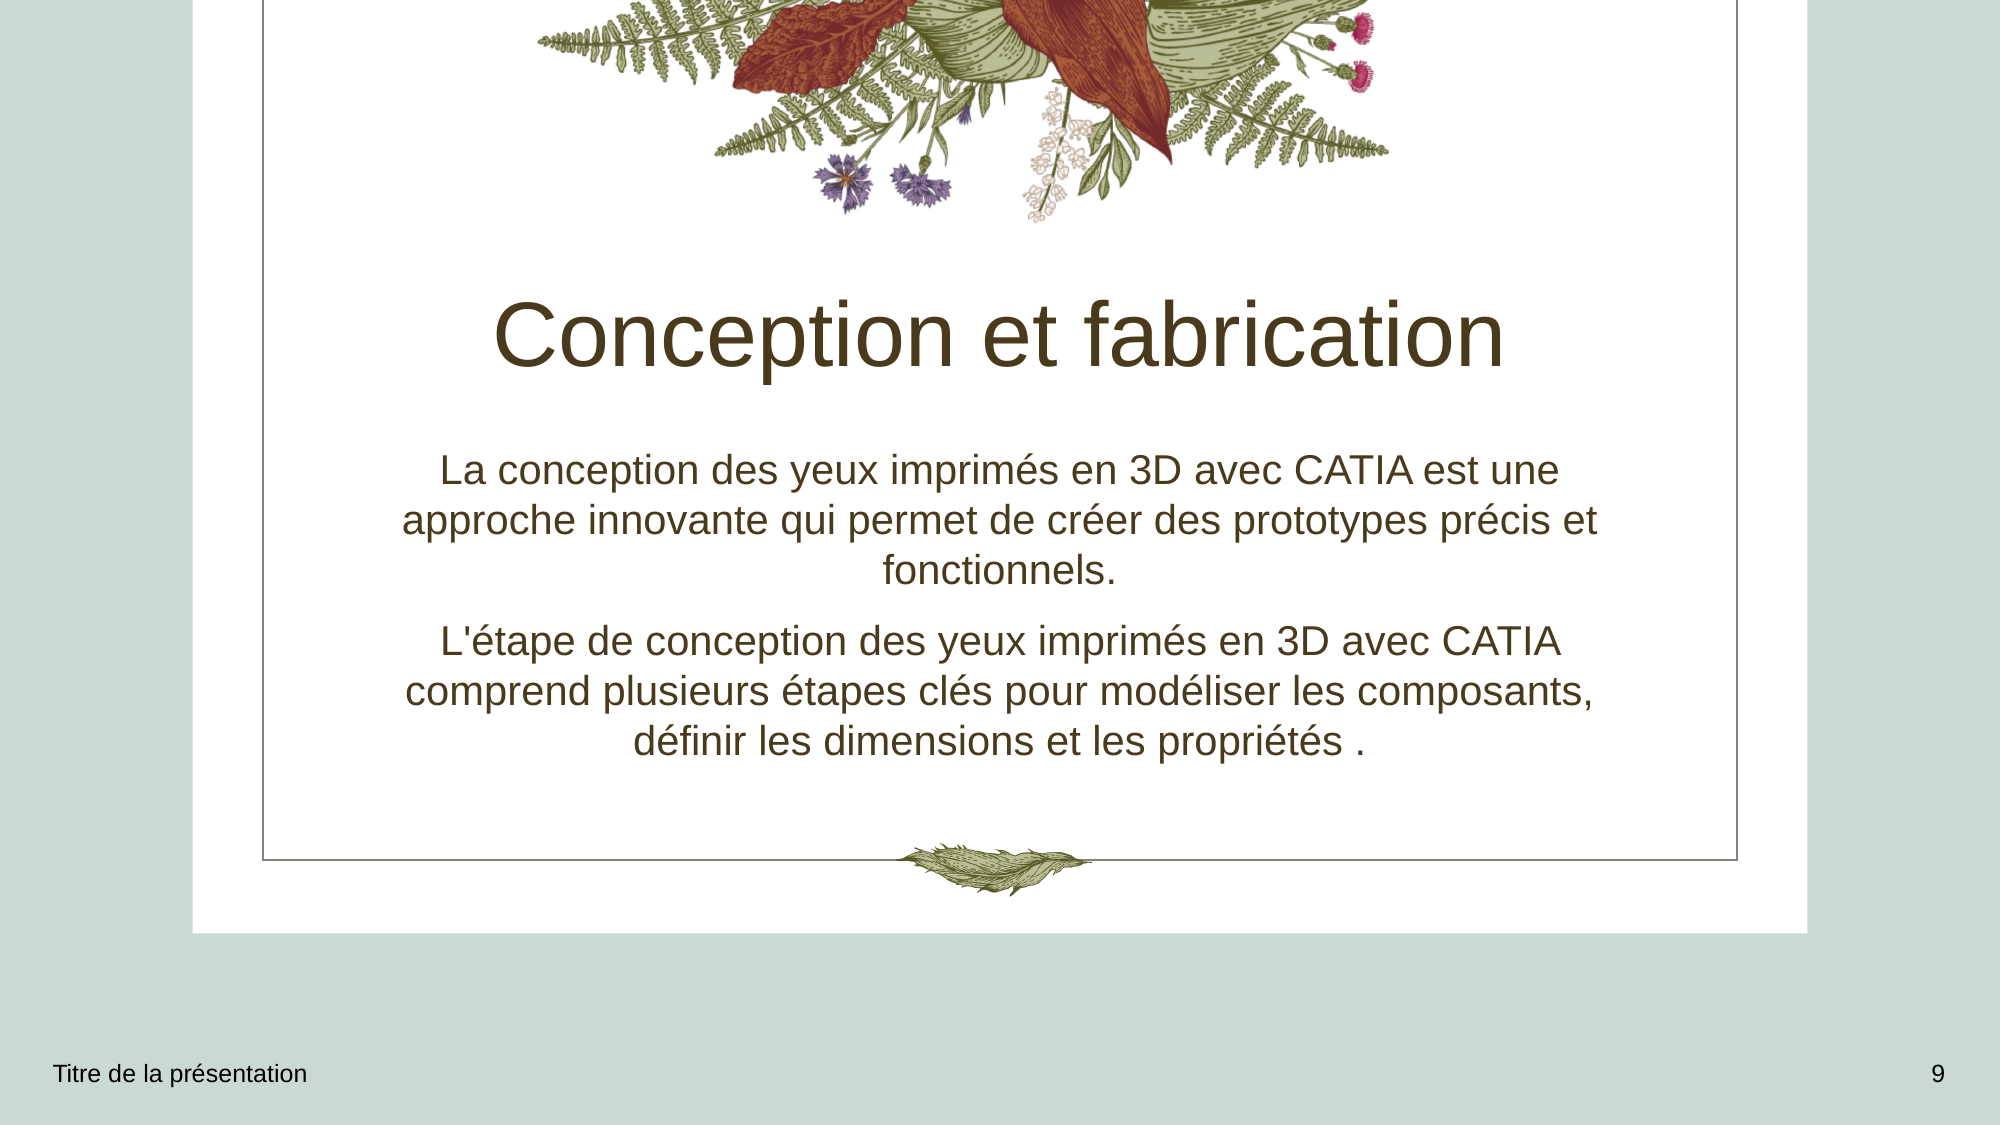

# Conception et fabrication
La conception des yeux imprimés en 3D avec CATIA est une approche innovante qui permet de créer des prototypes précis et fonctionnels.
L'étape de conception des yeux imprimés en 3D avec CATIA comprend plusieurs étapes clés pour modéliser les composants, définir les dimensions et les propriétés .
Titre de la présentation
9